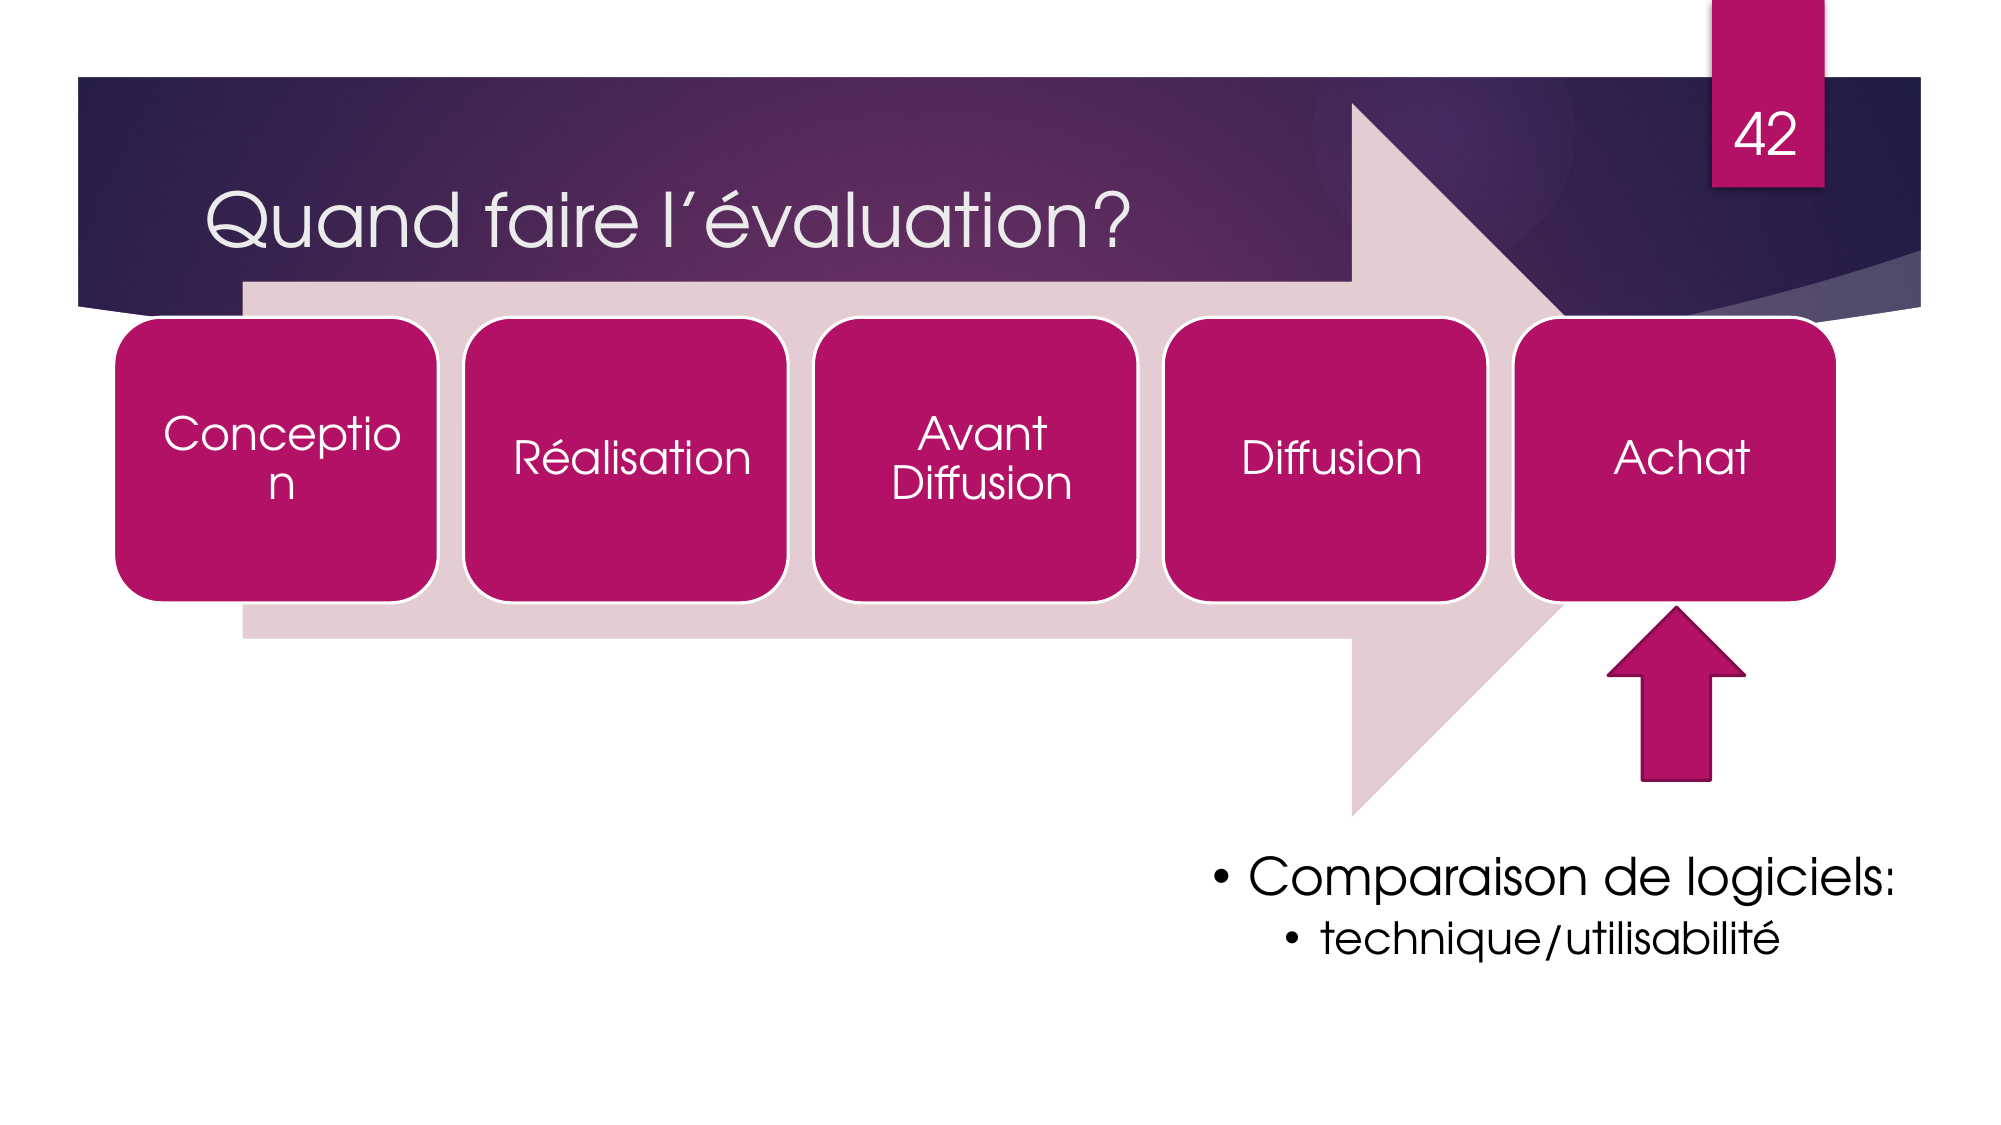

42
Conception
Réalisation
Avant Diffusion
Diffusion
Achat
# Quand faire l’évaluation?

Comparaison de logiciels:
technique/utilisabilité